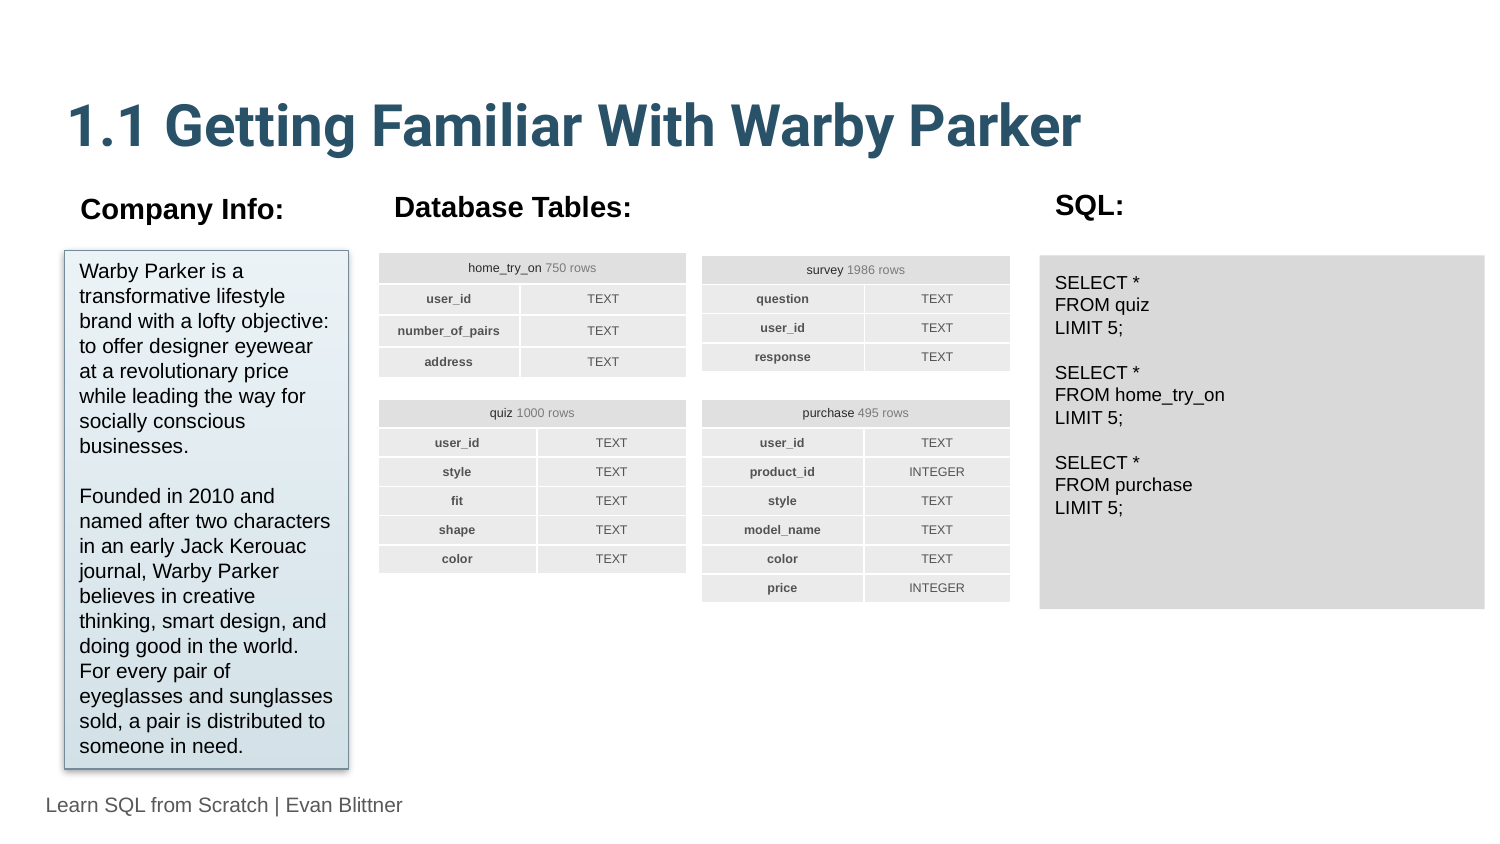

# 1.1 Getting Familiar With Warby Parker
SQL:
Database Tables:
Company Info:
Warby Parker is a transformative lifestyle brand with a lofty objective: to offer designer eyewear at a revolutionary price while leading the way for socially conscious businesses.

Founded in 2010 and named after two characters in an early Jack Kerouac journal, Warby Parker believes in creative thinking, smart design, and doing good in the world. For every pair of eyeglasses and sunglasses sold, a pair is distributed to someone in need.
| home\_try\_on 750 rows |  |
| --- | --- |
| user\_id | TEXT |
| number\_of\_pairs | TEXT |
| address | TEXT |
SELECT *
FROM quiz
LIMIT 5;

SELECT *
FROM home_try_on
LIMIT 5;

SELECT *
FROM purchase
LIMIT 5;
| survey 1986 rows |  |
| --- | --- |
| question | TEXT |
| user\_id | TEXT |
| response | TEXT |
| quiz 1000 rows |  |
| --- | --- |
| user\_id | TEXT |
| style | TEXT |
| fit | TEXT |
| shape | TEXT |
| color | TEXT |
| purchase 495 rows |  |
| --- | --- |
| user\_id | TEXT |
| product\_id | INTEGER |
| style | TEXT |
| model\_name | TEXT |
| color | TEXT |
| price | INTEGER |